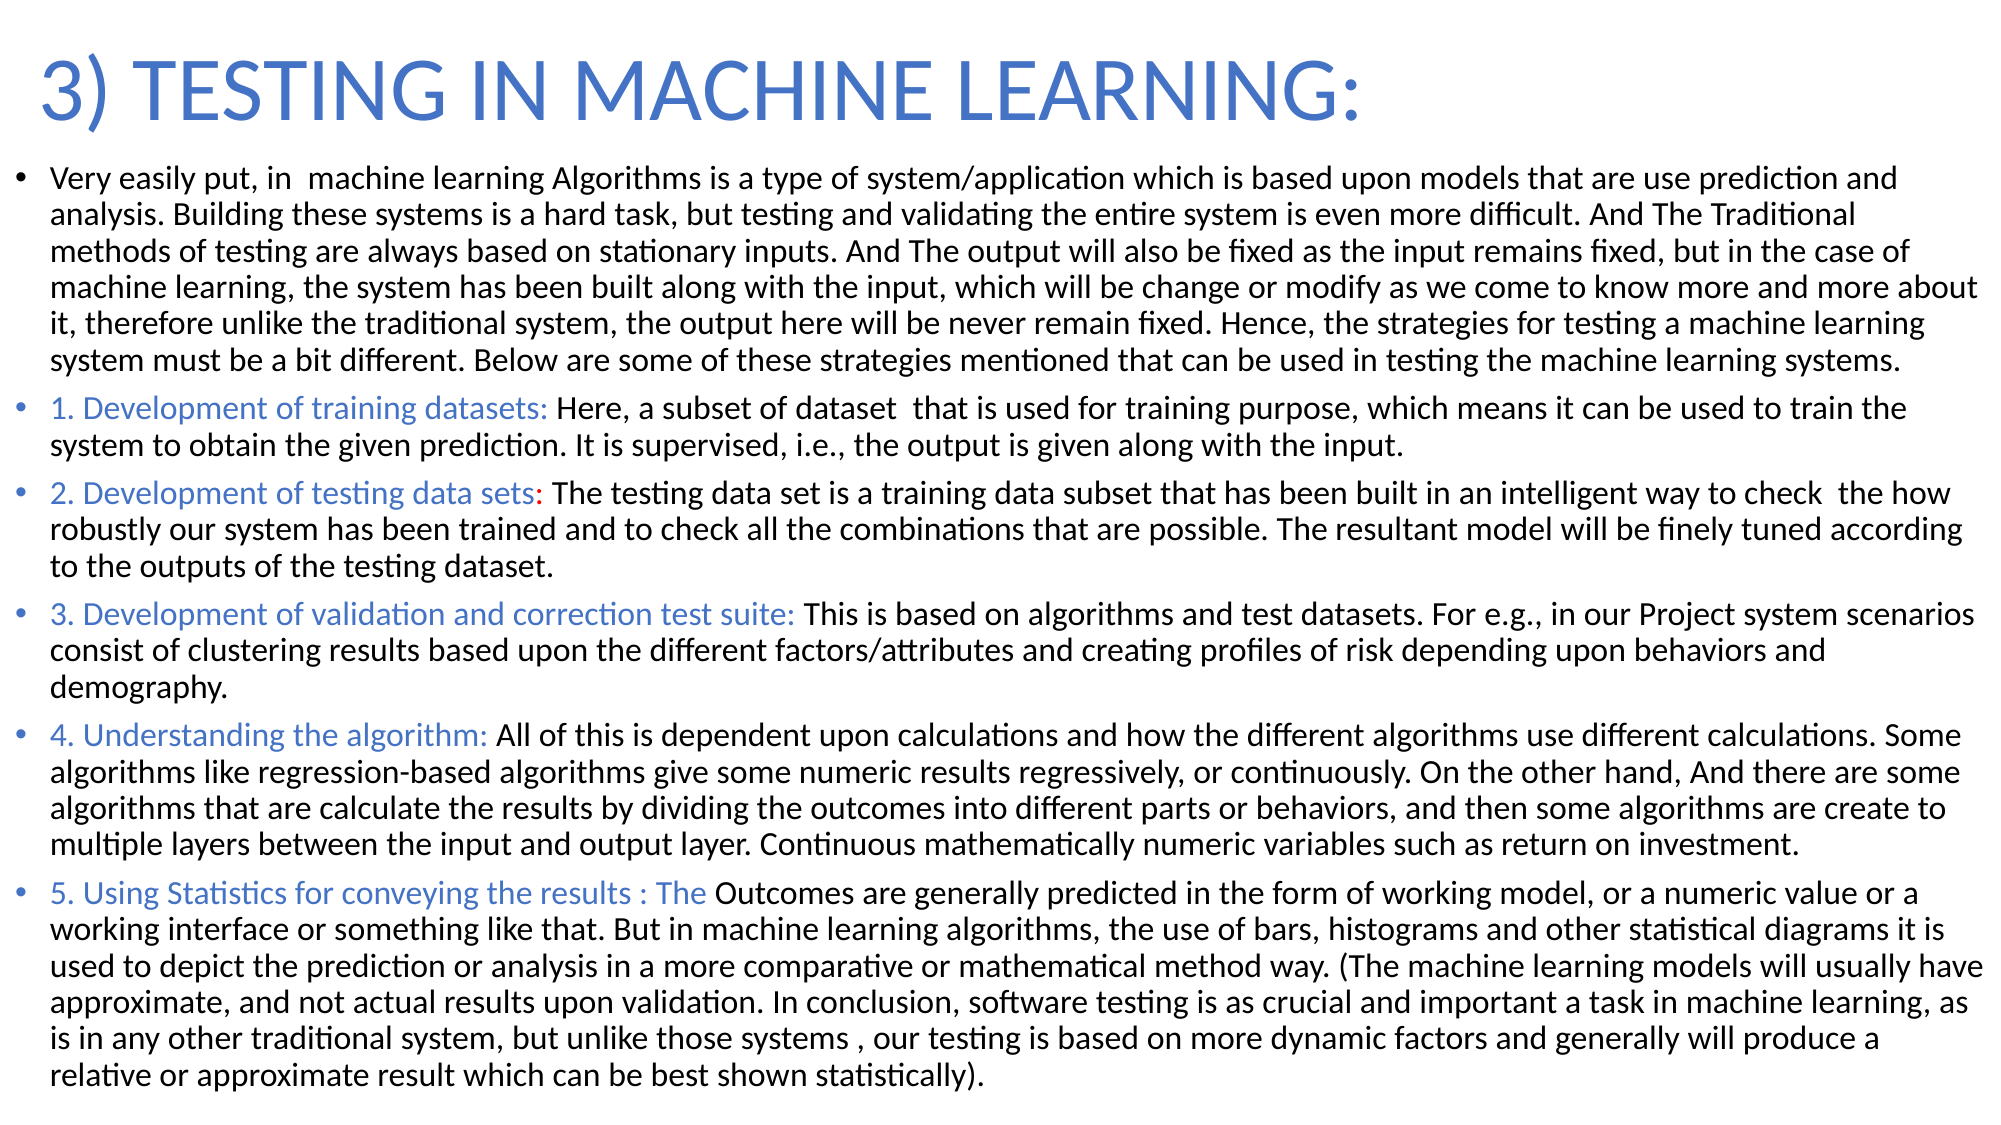

# 3) TESTING IN MACHINE LEARNING:
Very easily put, in  machine learning Algorithms is a type of system/application which is based upon models that are use prediction and analysis. Building these systems is a hard task, but testing and validating the entire system is even more difficult. And The Traditional methods of testing are always based on stationary inputs. And The output will also be fixed as the input remains fixed, but in the case of machine learning, the system has been built along with the input, which will be change or modify as we come to know more and more about it, therefore unlike the traditional system, the output here will be never remain fixed. Hence, the strategies for testing a machine learning system must be a bit different. Below are some of these strategies mentioned that can be used in testing the machine learning systems.
1. Development of training datasets: Here, a subset of dataset  that is used for training purpose, which means it can be used to train the system to obtain the given prediction. It is supervised, i.e., the output is given along with the input.
2. Development of testing data sets: The testing data set is a training data subset that has been built in an intelligent way to check  the how robustly our system has been trained and to check all the combinations that are possible. The resultant model will be finely tuned according to the outputs of the testing dataset.
3. Development of validation and correction test suite: This is based on algorithms and test datasets. For e.g., in our Project system scenarios consist of clustering results based upon the different factors/attributes and creating profiles of risk depending upon behaviors and demography.
4. Understanding the algorithm: All of this is dependent upon calculations and how the different algorithms use different calculations. Some algorithms like regression-based algorithms give some numeric results regressively, or continuously. On the other hand, And there are some algorithms that are calculate the results by dividing the outcomes into different parts or behaviors, and then some algorithms are create to multiple layers between the input and output layer. Continuous mathematically numeric variables such as return on investment.
5. Using Statistics for conveying the results : The Outcomes are generally predicted in the form of working model, or a numeric value or a working interface or something like that. But in machine learning algorithms, the use of bars, histograms and other statistical diagrams it is used to depict the prediction or analysis in a more comparative or mathematical method way. (The machine learning models will usually have approximate, and not actual results upon validation. In conclusion, software testing is as crucial and important a task in machine learning, as is in any other traditional system, but unlike those systems , our testing is based on more dynamic factors and generally will produce a relative or approximate result which can be best shown statistically).